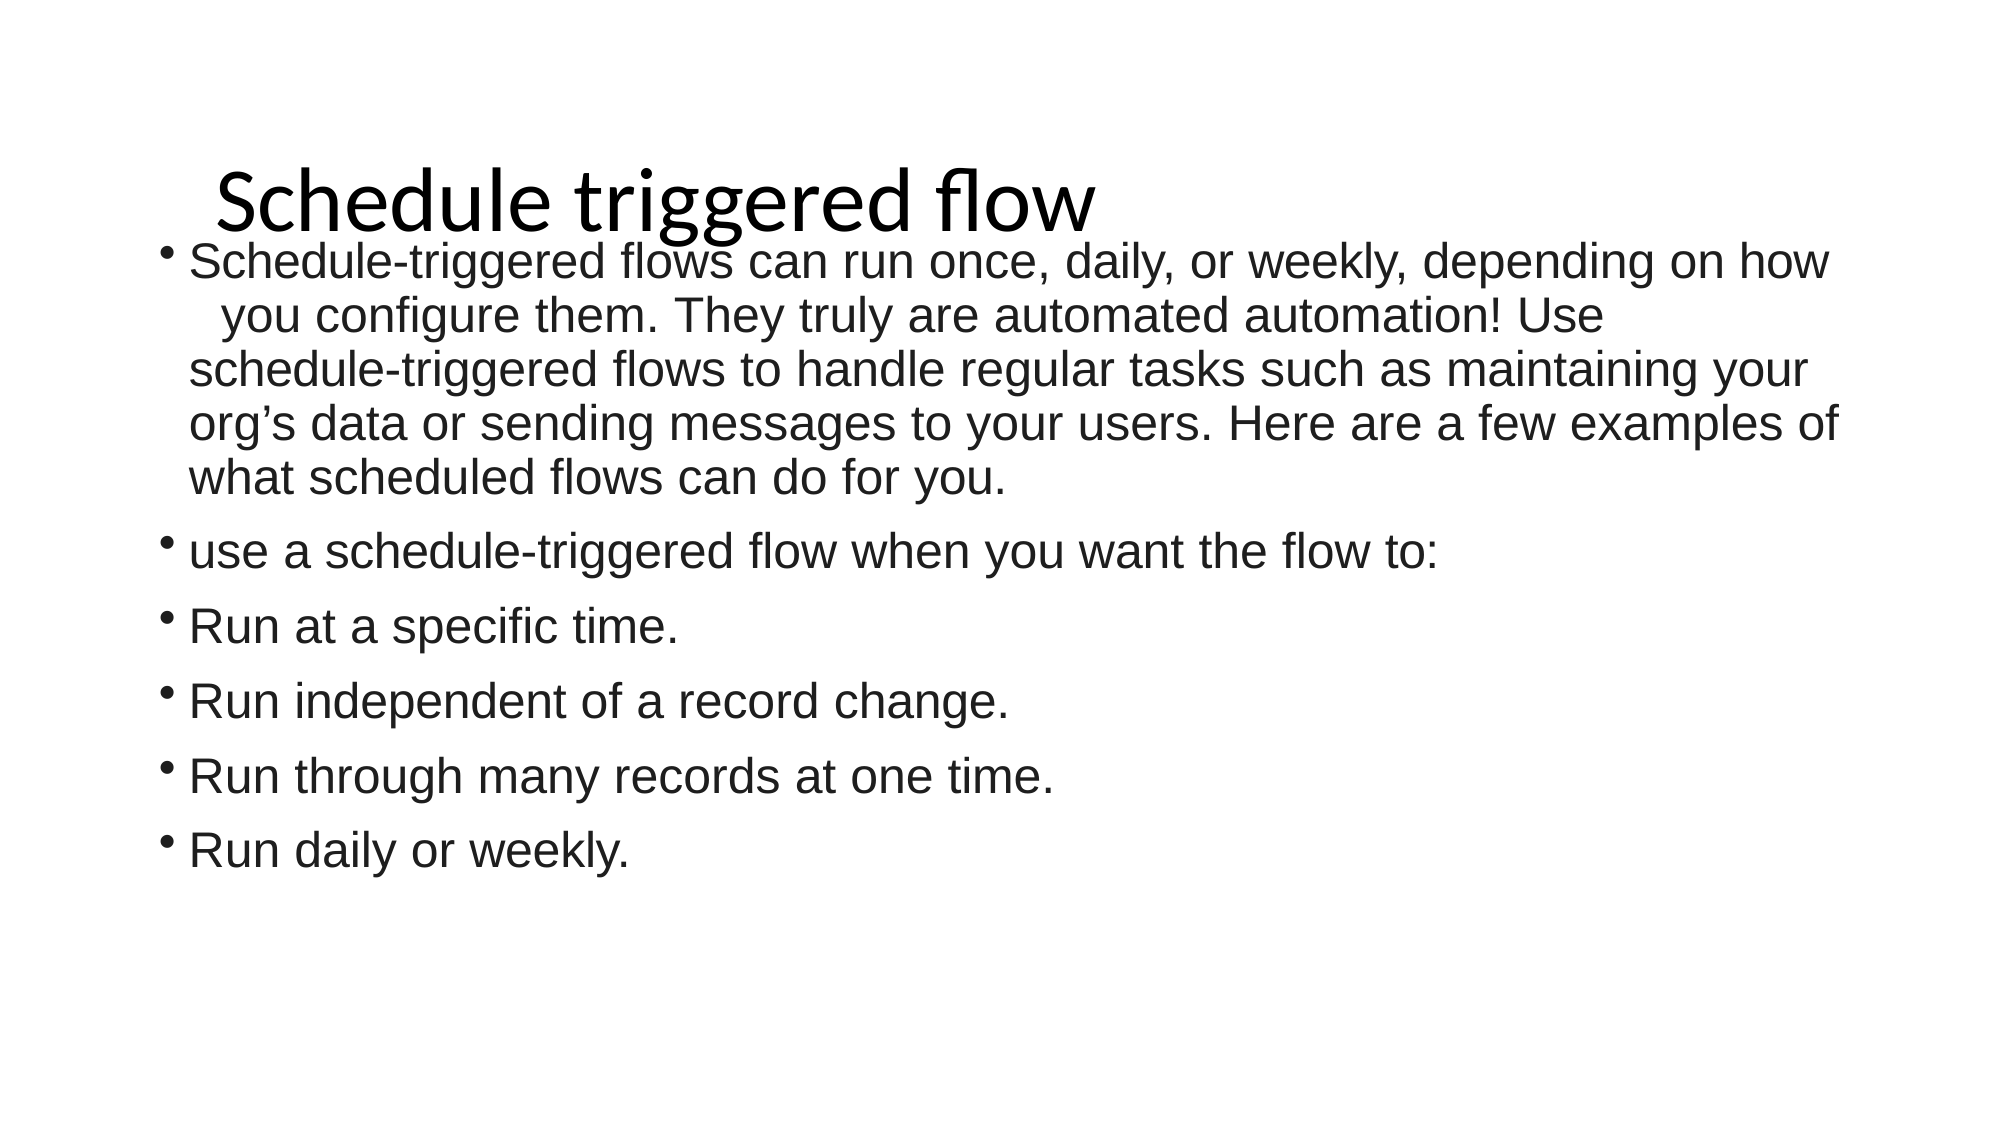

# Schedule triggered flow
Schedule-triggered flows can run once, daily, or weekly, depending on how 	you configure them. They truly are automated automation! Use
schedule-triggered flows to handle regular tasks such as maintaining your org’s data or sending messages to your users. Here are a few examples of what scheduled flows can do for you.
use a schedule-triggered flow when you want the flow to:
Run at a specific time.
Run independent of a record change.
Run through many records at one time.
Run daily or weekly.